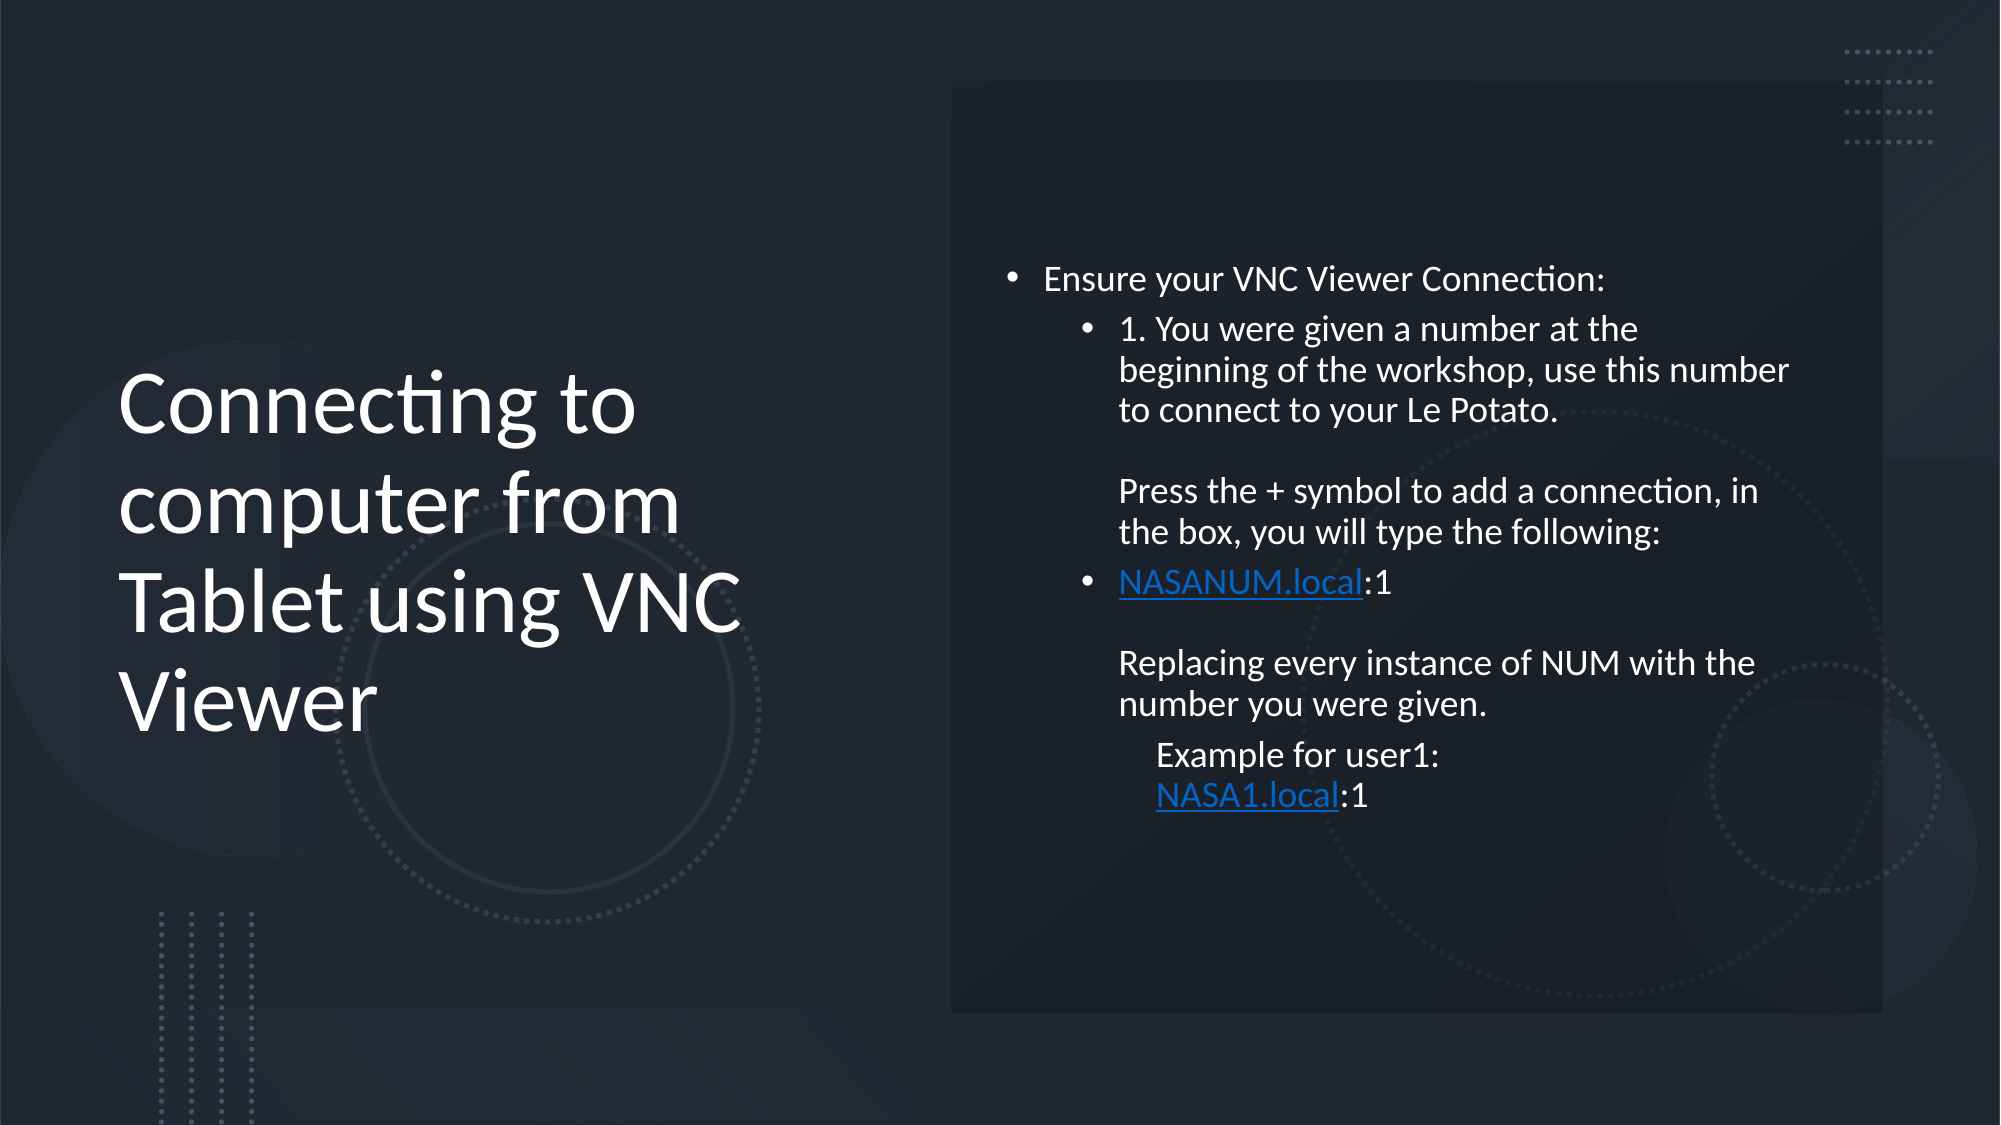

# Connecting to computer from Tablet using VNC Viewer
Ensure your VNC Viewer Connection:
1. You were given a number at the beginning of the workshop, use this number to connect to your Le Potato.
Press the + symbol to add a connection, in the box, you will type the following:
NASANUM.local:1
Replacing every instance of NUM with the number you were given.
Example for user1:
NASA1.local:1